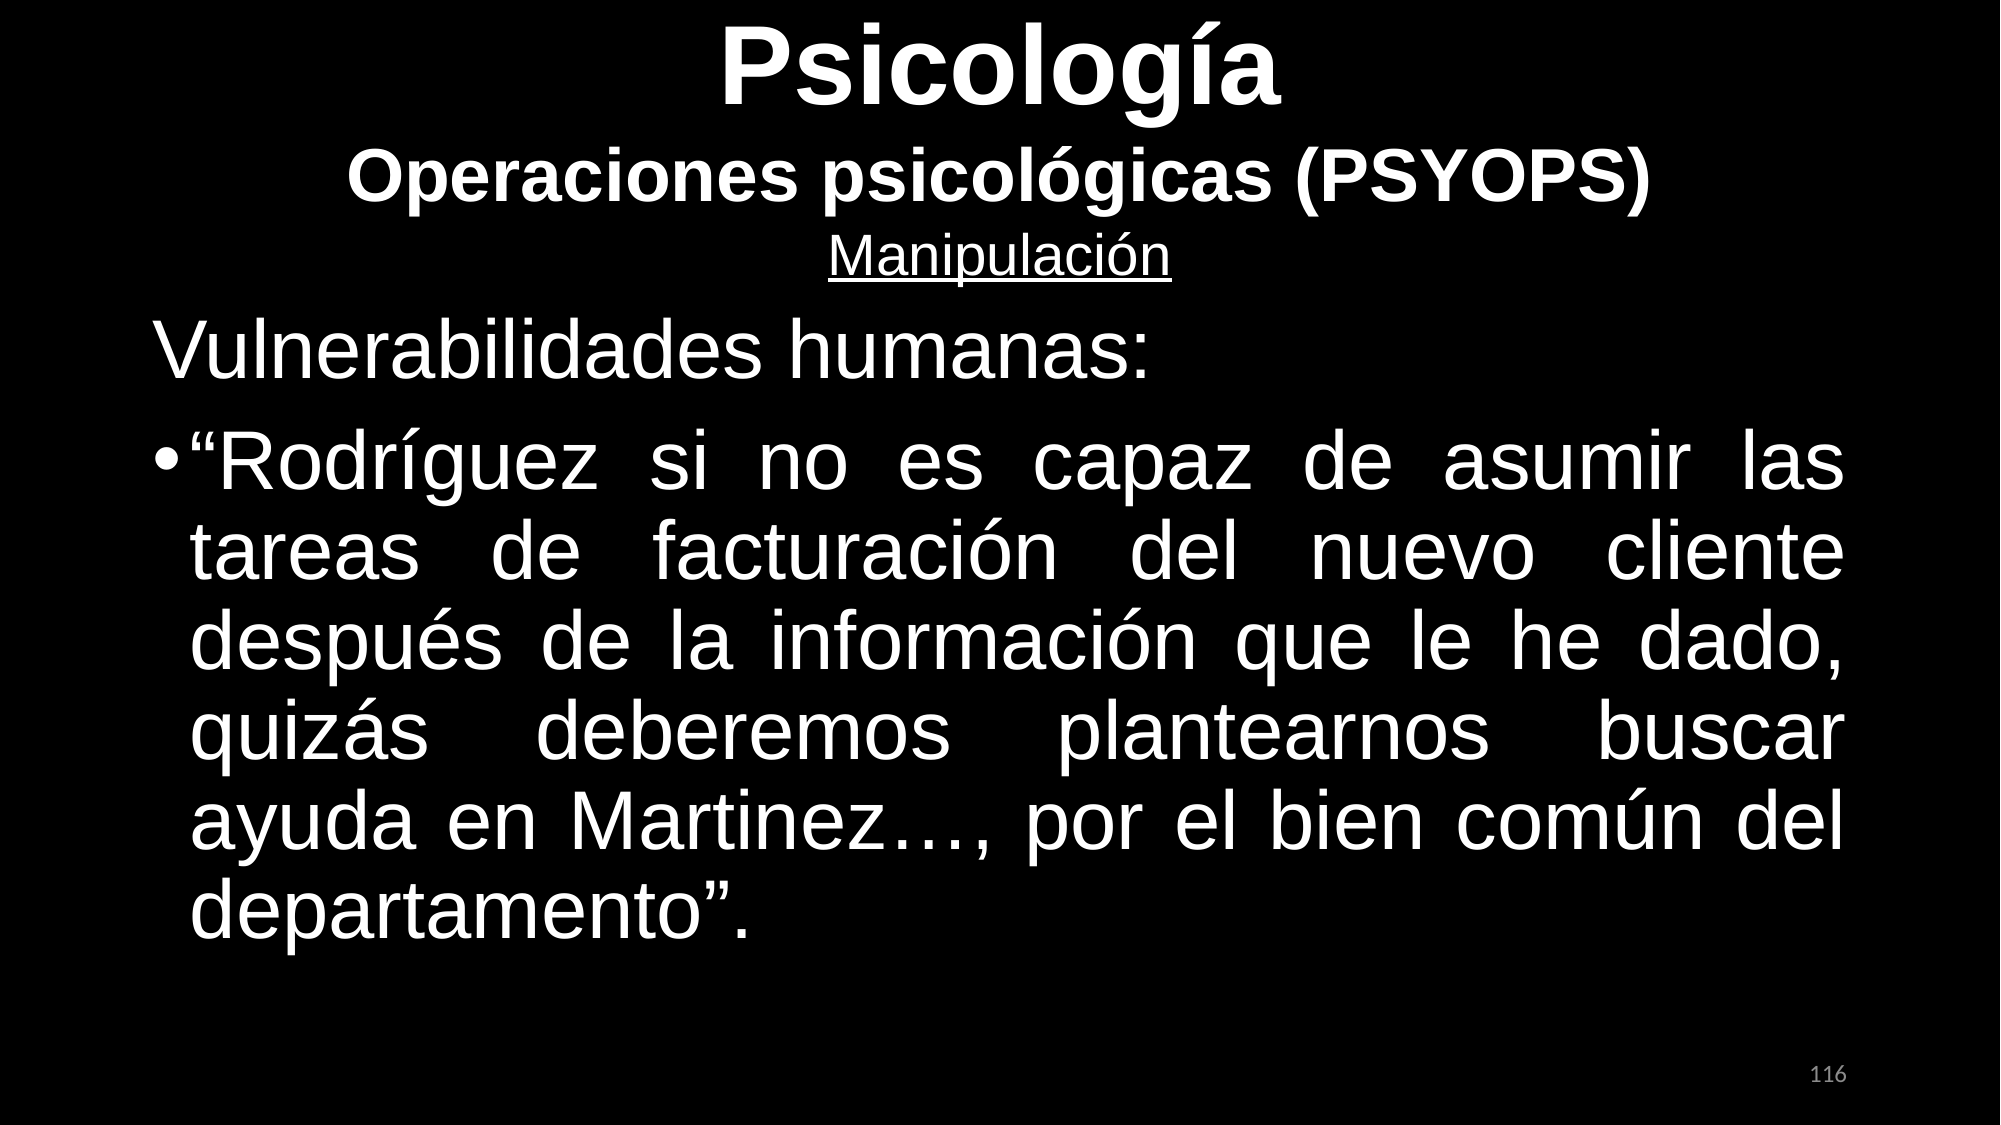

Intervenir con medios hábiles y, a veces, arteros, en la política, en elmercado, en la información, etc., con distorsión de la verdad o la justicia, y alservicio de intereses particulares.
Psicología
Operaciones psicológicas (PSYOPS)
Manipulación

Vulnerabilidades humanas:
“Rodríguez si no es capaz de asumir las tareas de facturación del nuevo cliente después de la información que le he dado, quizás deberemos plantearnos buscar ayuda en Martinez…, por el bien común del departamento”.
116